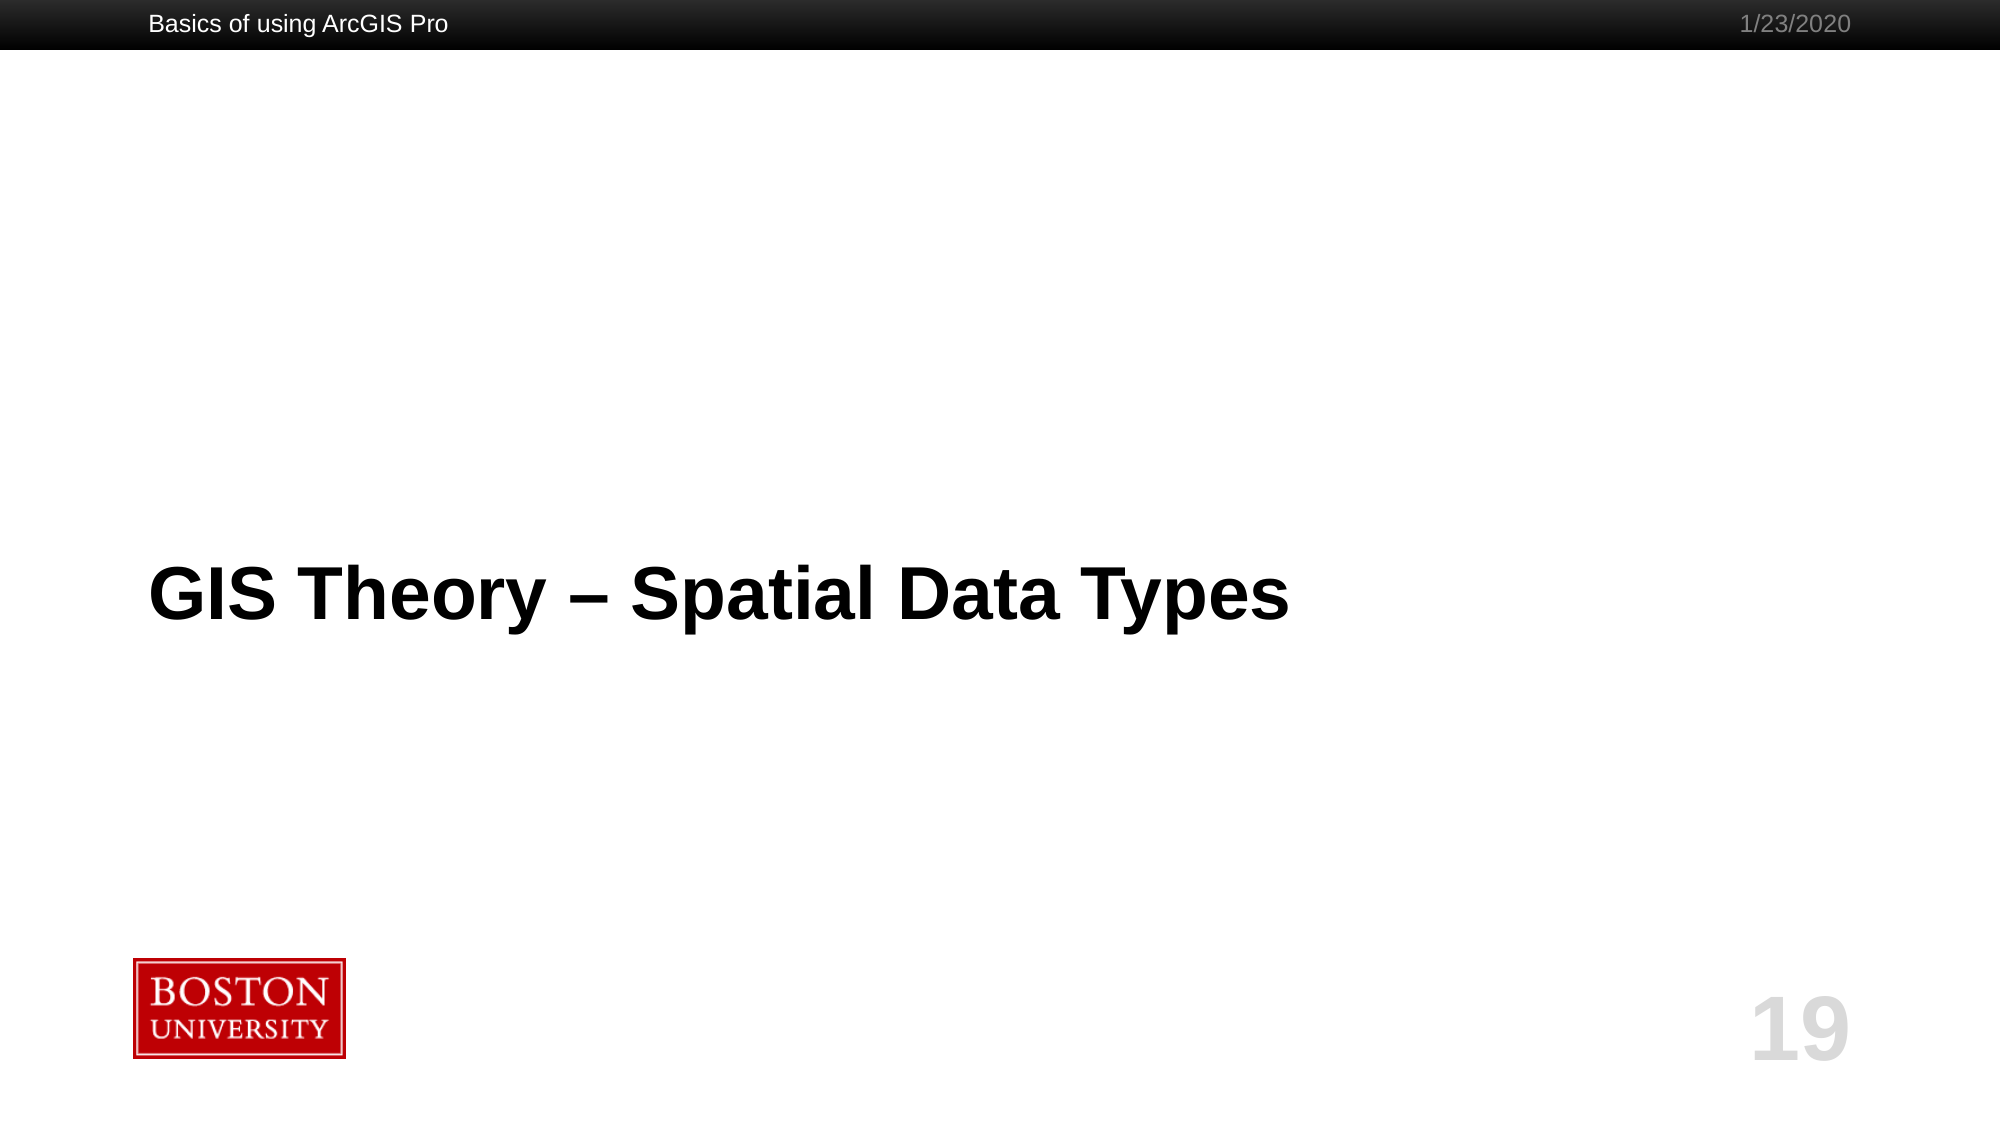

Basics of using ArcGIS Pro
1/23/2020
# GIS Theory – Spatial Data Types
19